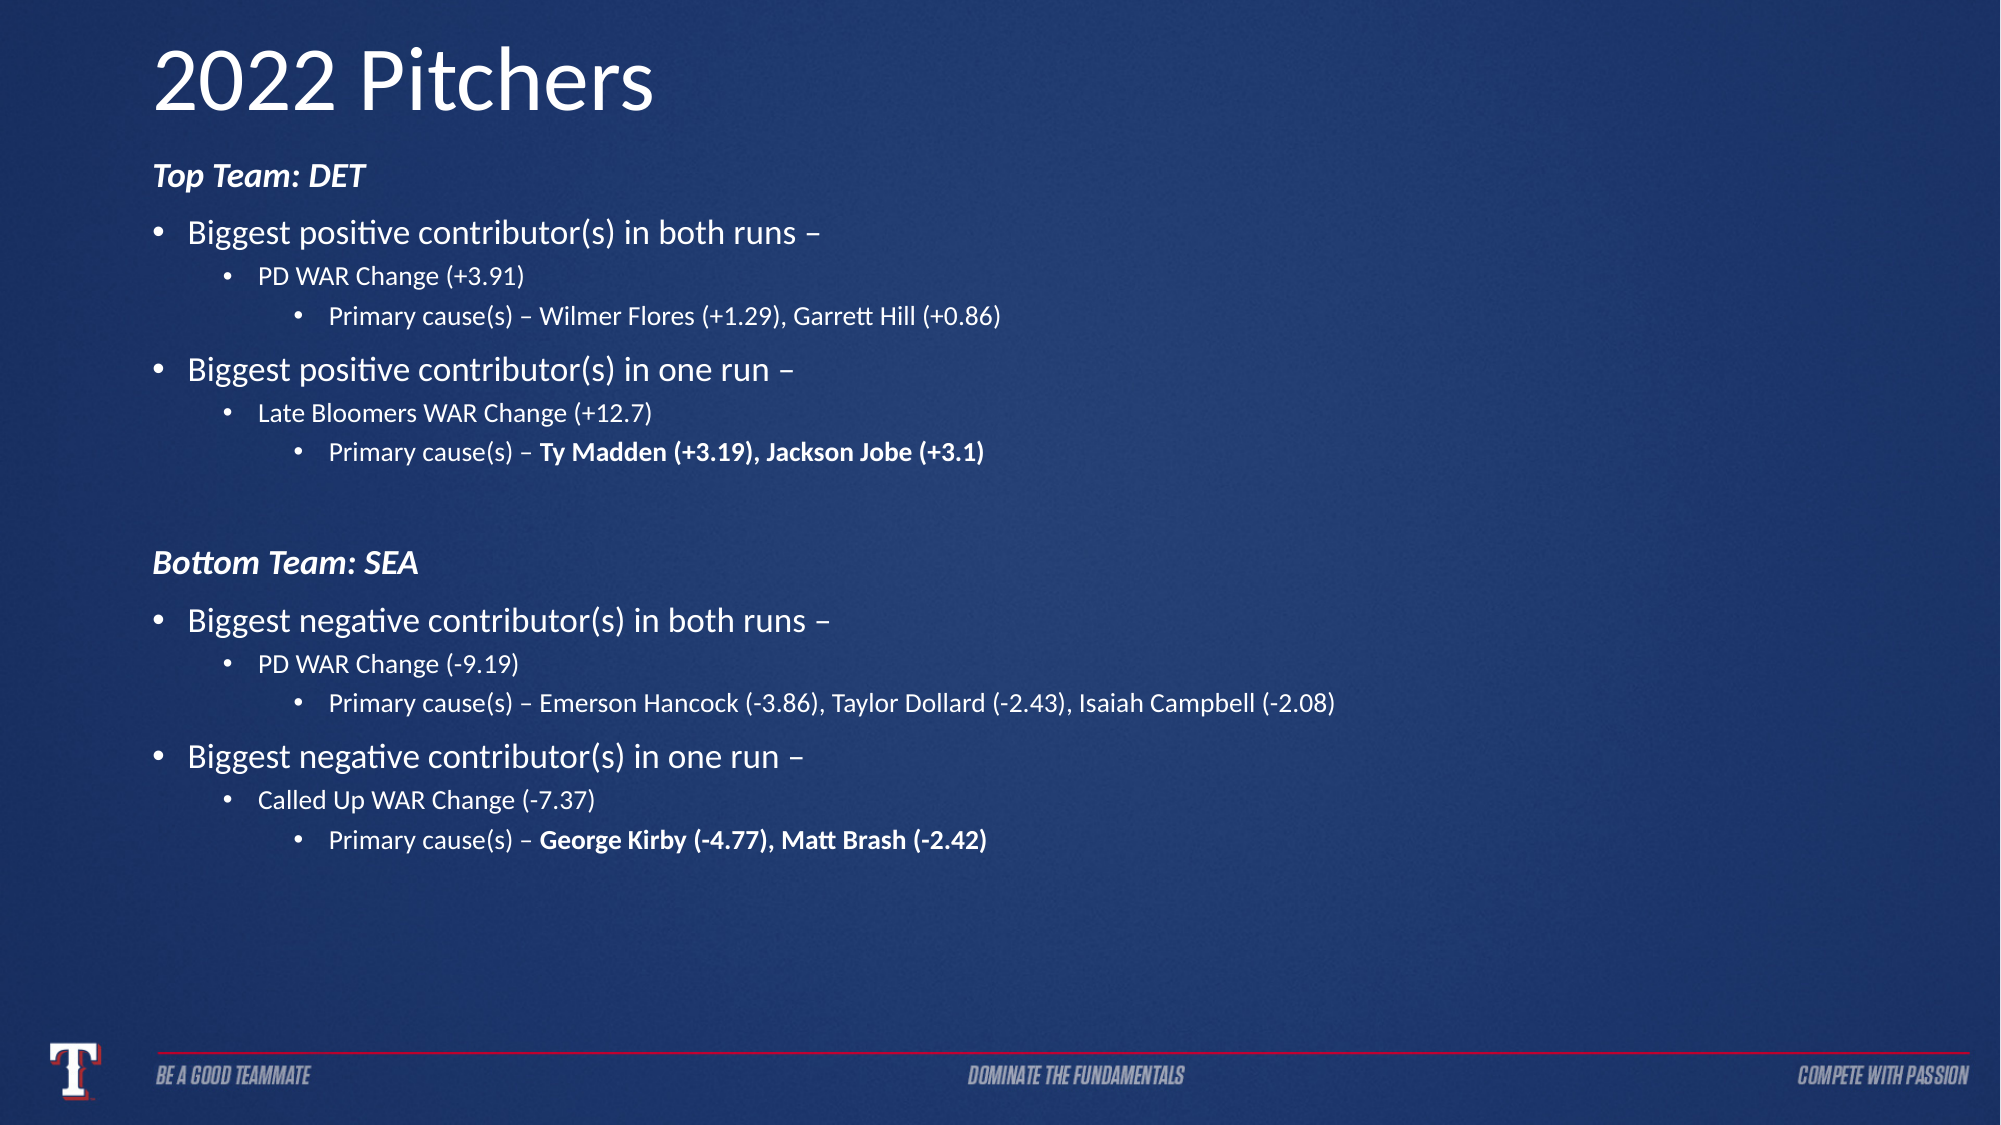

# 2022 Pitchers
Top Team: DET
Biggest positive contributor(s) in both runs –
PD WAR Change (+3.91)
Primary cause(s) – Wilmer Flores (+1.29), Garrett Hill (+0.86)
Biggest positive contributor(s) in one run –
Late Bloomers WAR Change (+12.7)
Primary cause(s) – Ty Madden (+3.19), Jackson Jobe (+3.1)

Bottom Team: SEA
Biggest negative contributor(s) in both runs –
PD WAR Change (-9.19)
Primary cause(s) – Emerson Hancock (-3.86), Taylor Dollard (-2.43), Isaiah Campbell (-2.08)
Biggest negative contributor(s) in one run –
Called Up WAR Change (-7.37)
Primary cause(s) – George Kirby (-4.77), Matt Brash (-2.42)